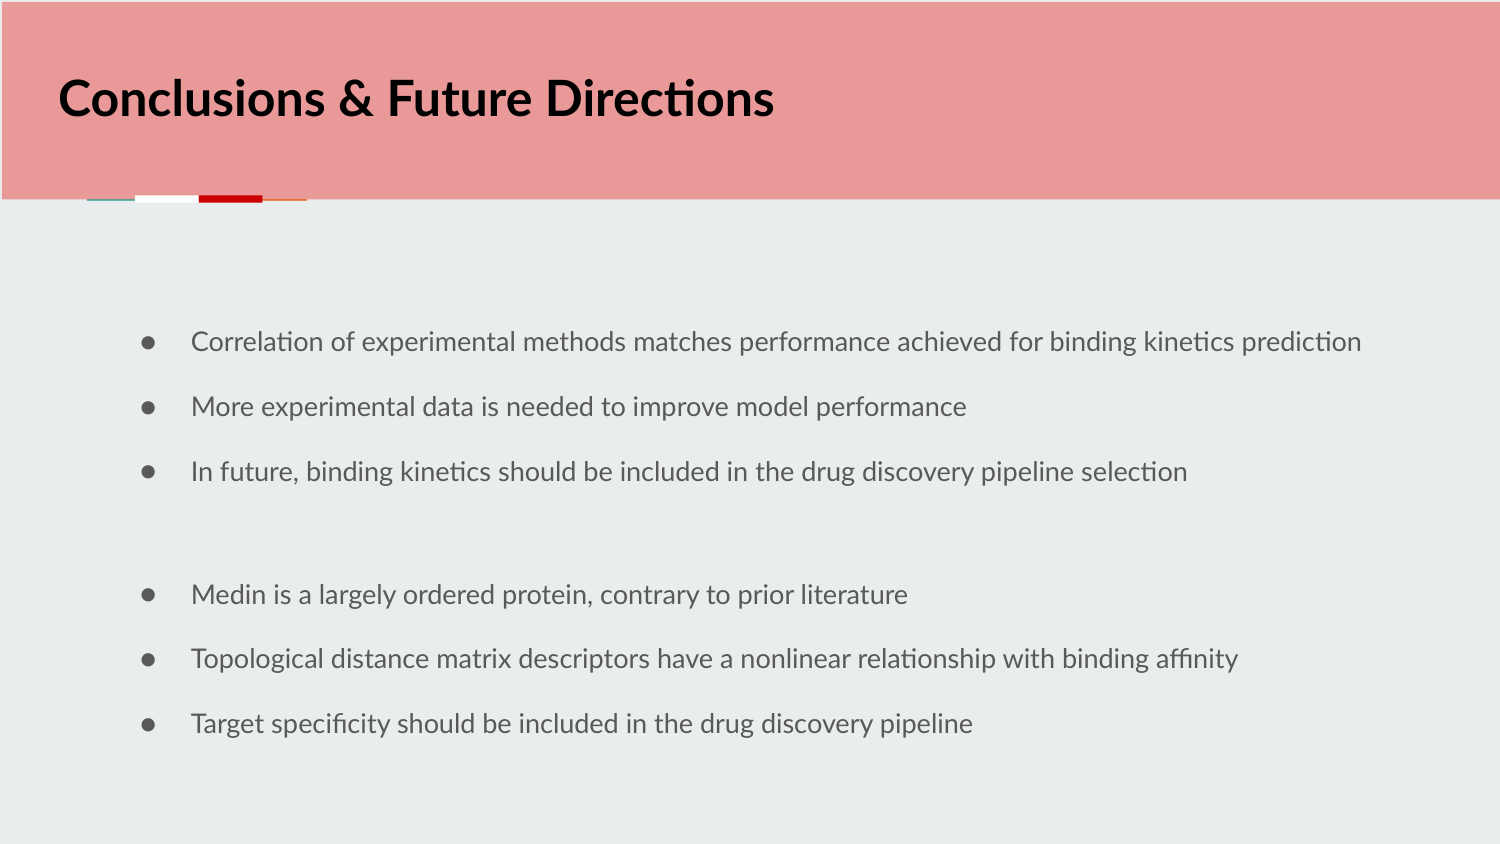

#
Conclusions & Future Directions

Correlation of experimental methods matches performance achieved for binding kinetics prediction
More experimental data is needed to improve model performance
In future, binding kinetics should be included in the drug discovery pipeline selection
Medin is a largely ordered protein, contrary to prior literature
Topological distance matrix descriptors have a nonlinear relationship with binding affinity
Target specificity should be included in the drug discovery pipeline